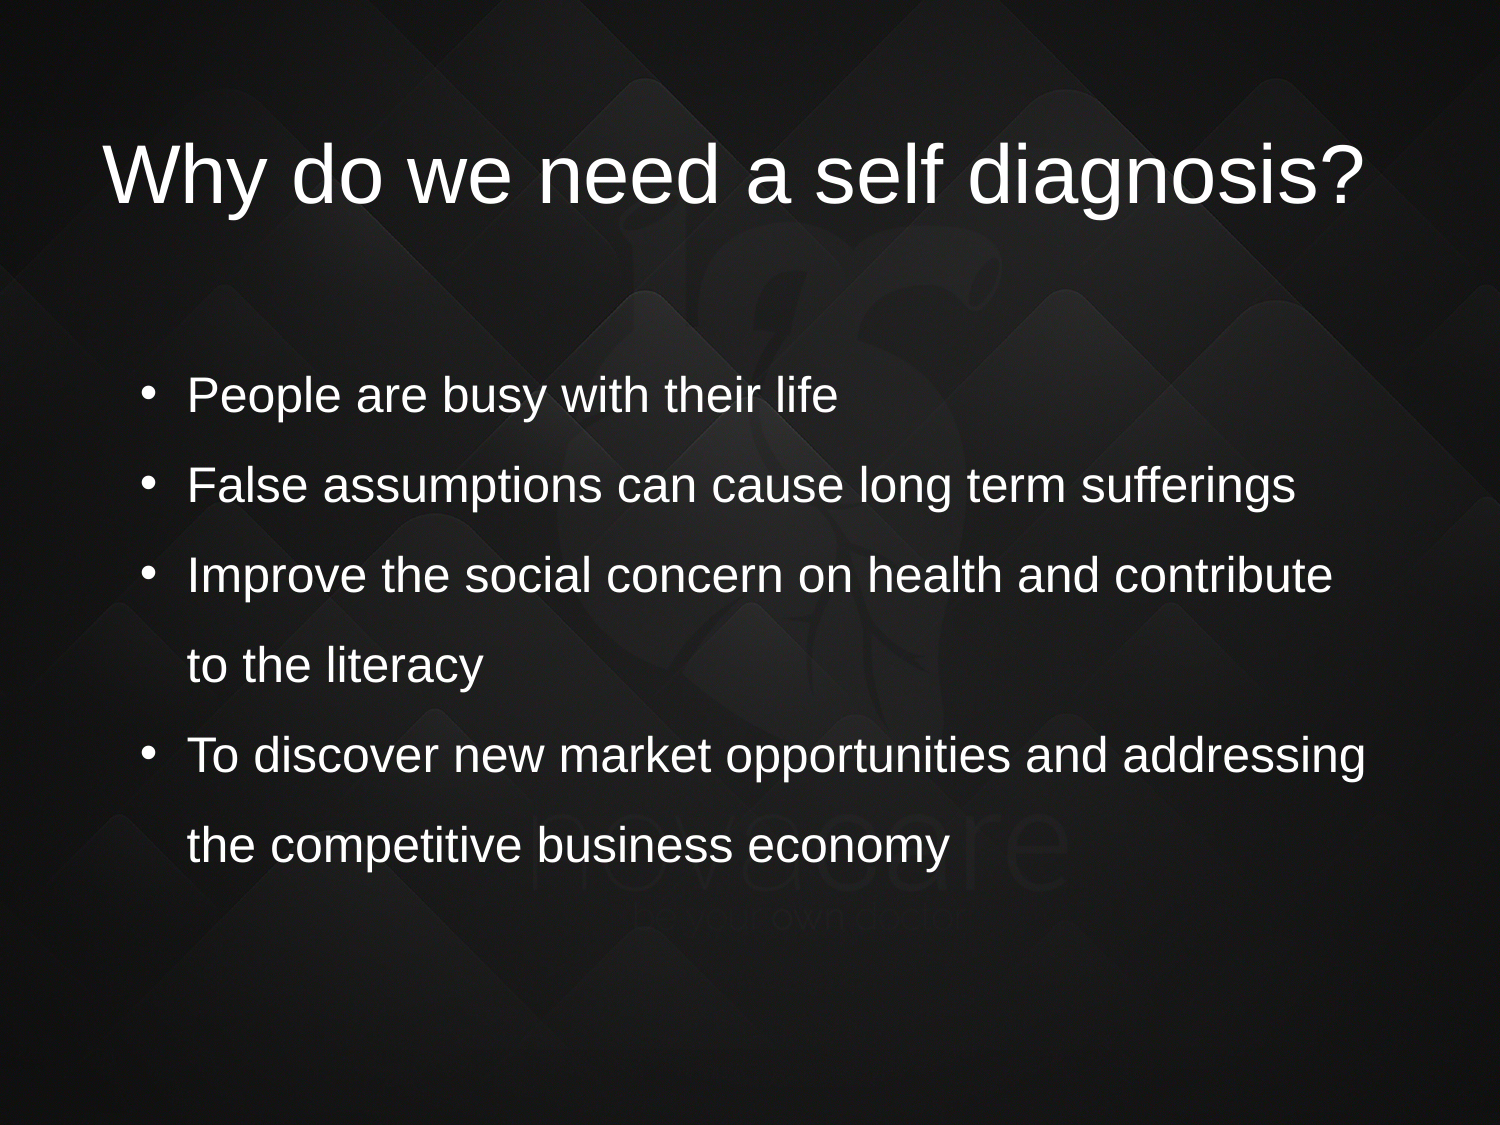

Why do we need a self diagnosis?
People are busy with their life
False assumptions can cause long term sufferings
Improve the social concern on health and contribute to the literacy
To discover new market opportunities and addressing the competitive business economy